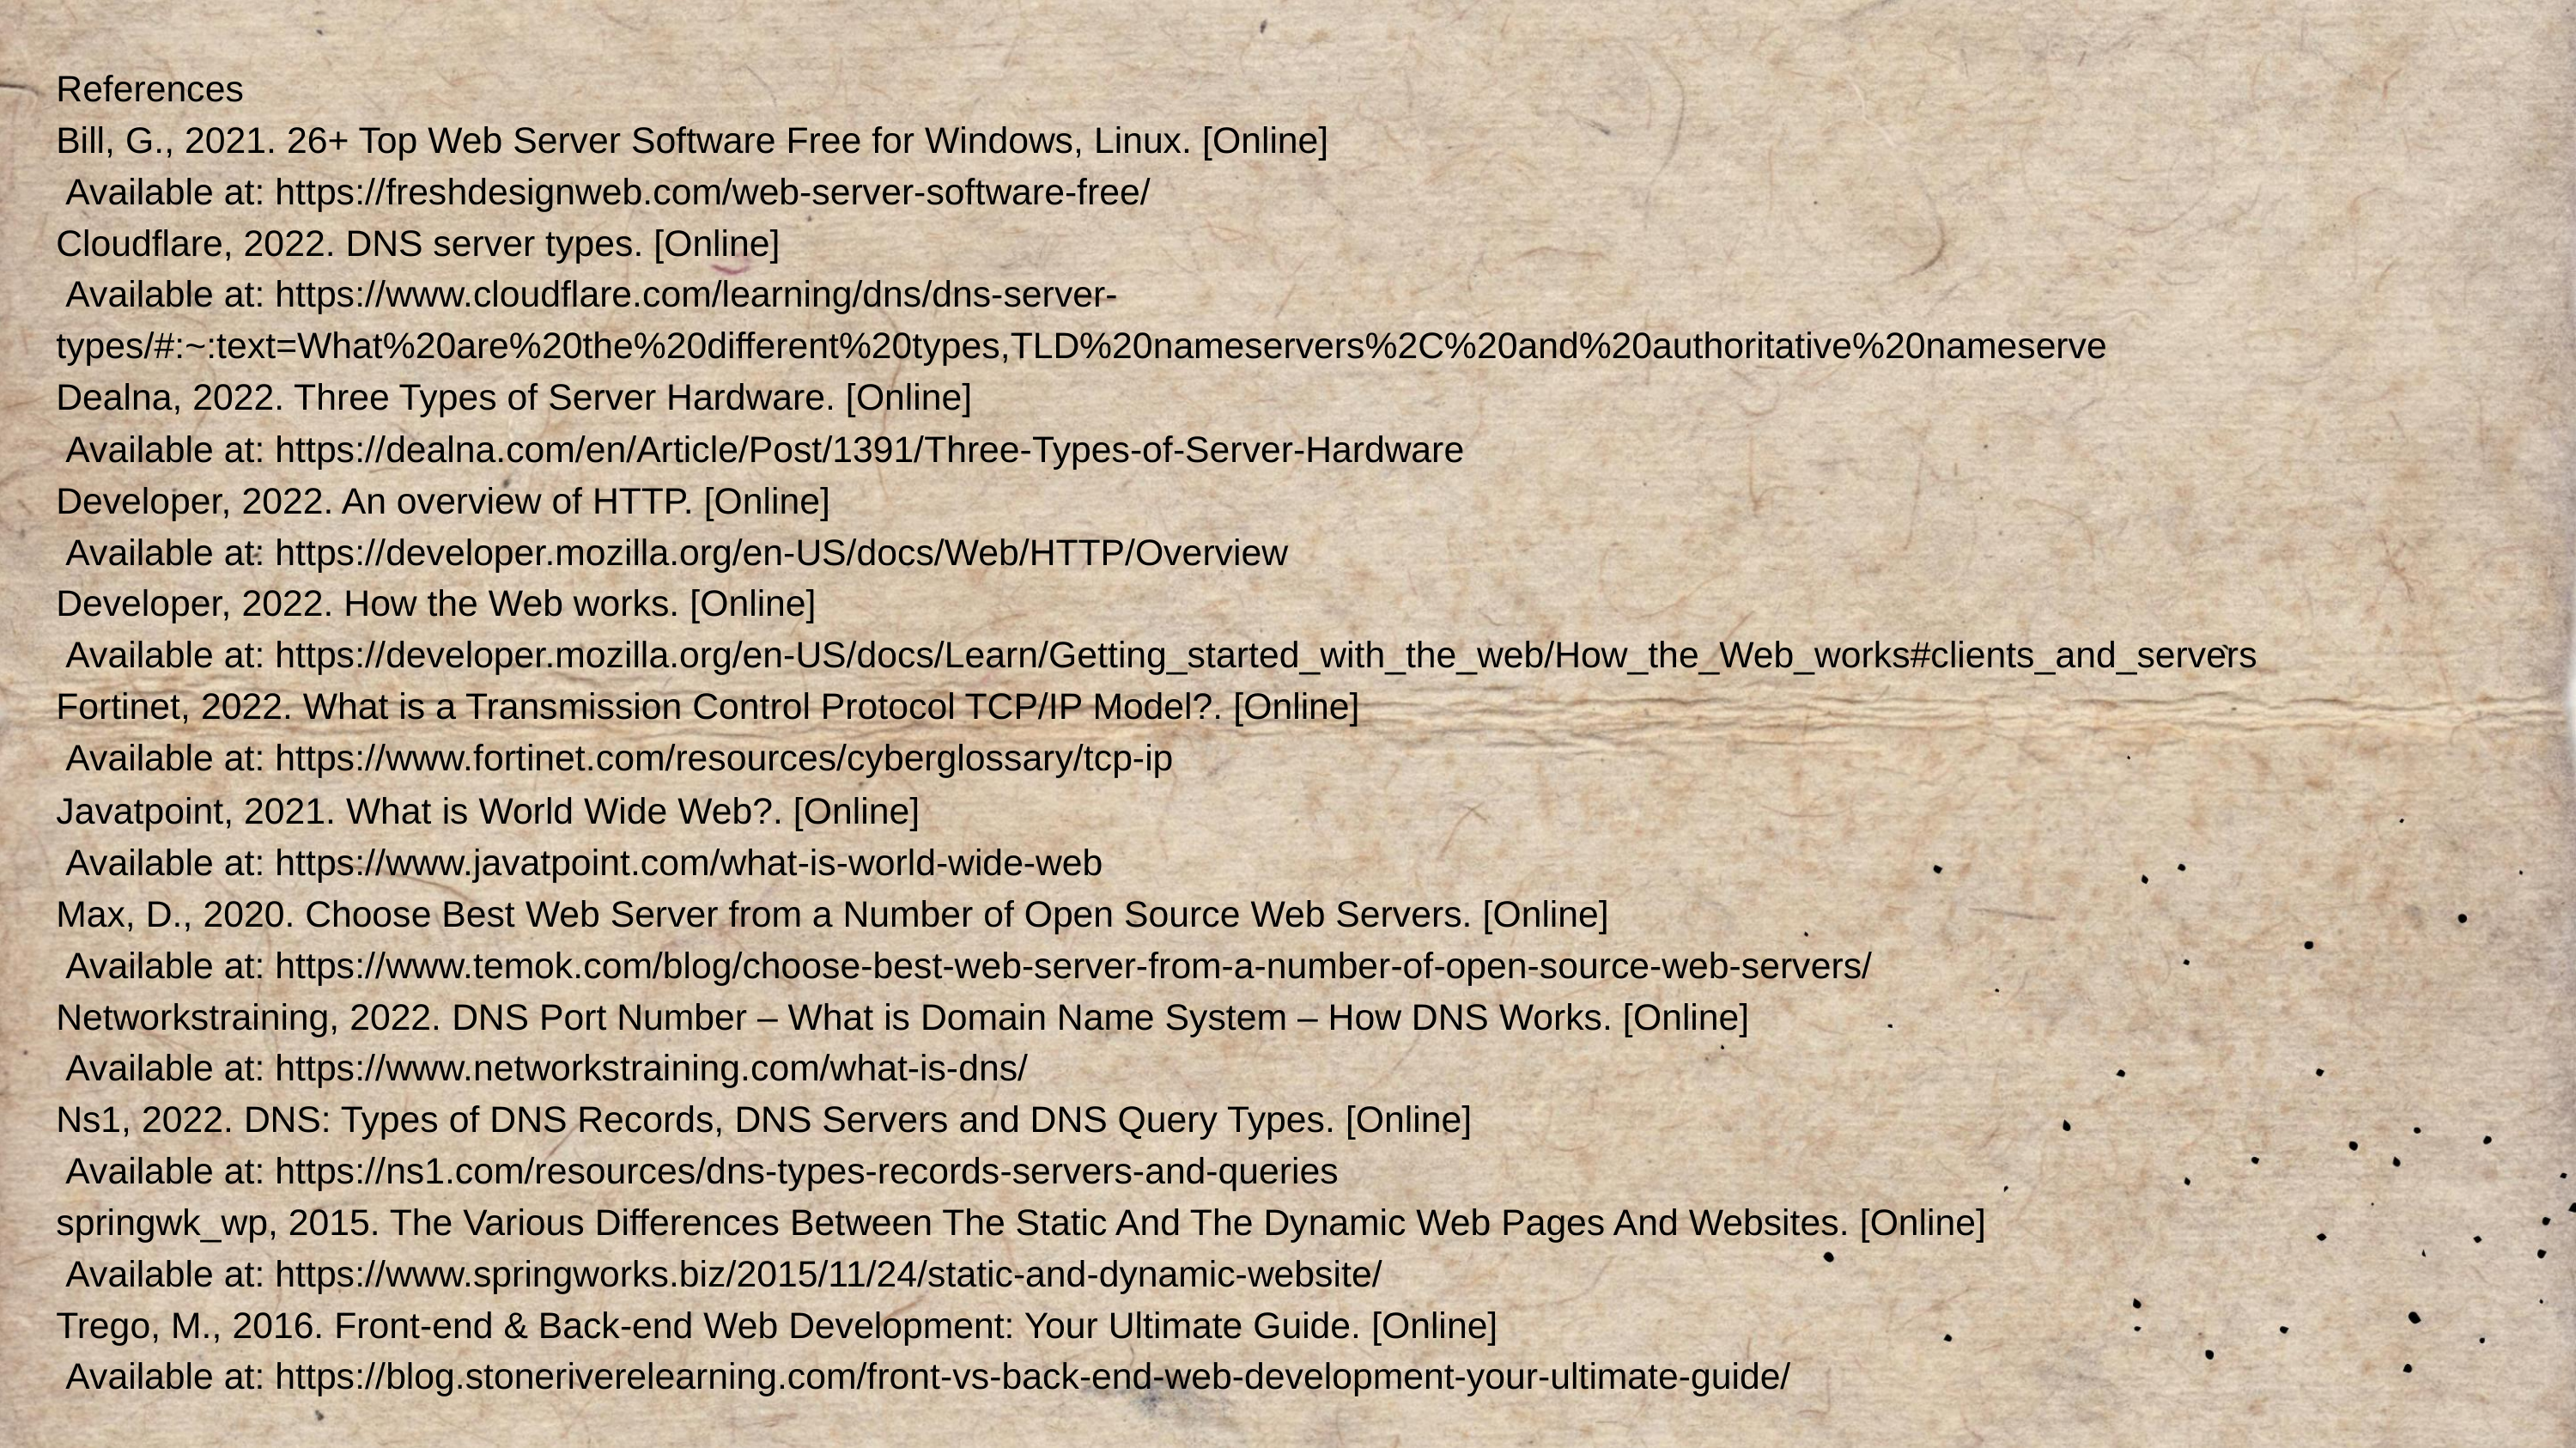

References
Bill, G., 2021. 26+ Top Web Server Software Free for Windows, Linux. [Online]
Available at: https://freshdesignweb.com/web-server-software-free/
Cloudflare, 2022. DNS server types. [Online]
Available at: https://www.cloudflare.com/learning/dns/dns-server-
types/#:~:text=What%20are%20the%20different%20types,TLD%20nameservers%2C%20and%20authoritative%20nameserve
Dealna, 2022. Three Types of Server Hardware. [Online]
Available at: https://dealna.com/en/Article/Post/1391/Three-Types-of-Server-Hardware
Developer, 2022. An overview of HTTP. [Online]
Available at: https://developer.mozilla.org/en-US/docs/Web/HTTP/Overview
Developer, 2022. How the Web works. [Online]
Available at: https://developer.mozilla.org/en-US/docs/Learn/Getting_started_with_the_web/How_the_Web_works#clients_and_servers
Fortinet, 2022. What is a Transmission Control Protocol TCP/IP Model?. [Online]
Available at: https://www.fortinet.com/resources/cyberglossary/tcp-ip
Javatpoint, 2021. What is World Wide Web?. [Online]
Available at: https://www.javatpoint.com/what-is-world-wide-web
Max, D., 2020. Choose Best Web Server from a Number of Open Source Web Servers. [Online]
Available at: https://www.temok.com/blog/choose-best-web-server-from-a-number-of-open-source-web-servers/
Networkstraining, 2022. DNS Port Number – What is Domain Name System – How DNS Works. [Online]
Available at: https://www.networkstraining.com/what-is-dns/
Ns1, 2022. DNS: Types of DNS Records, DNS Servers and DNS Query Types. [Online]
Available at: https://ns1.com/resources/dns-types-records-servers-and-queries
springwk_wp, 2015. The Various Differences Between The Static And The Dynamic Web Pages And Websites. [Online]
Available at: https://www.springworks.biz/2015/11/24/static-and-dynamic-website/
Trego, M., 2016. Front-end & Back-end Web Development: Your Ultimate Guide. [Online]
Available at: https://blog.stoneriverelearning.com/front-vs-back-end-web-development-your-ultimate-guide/